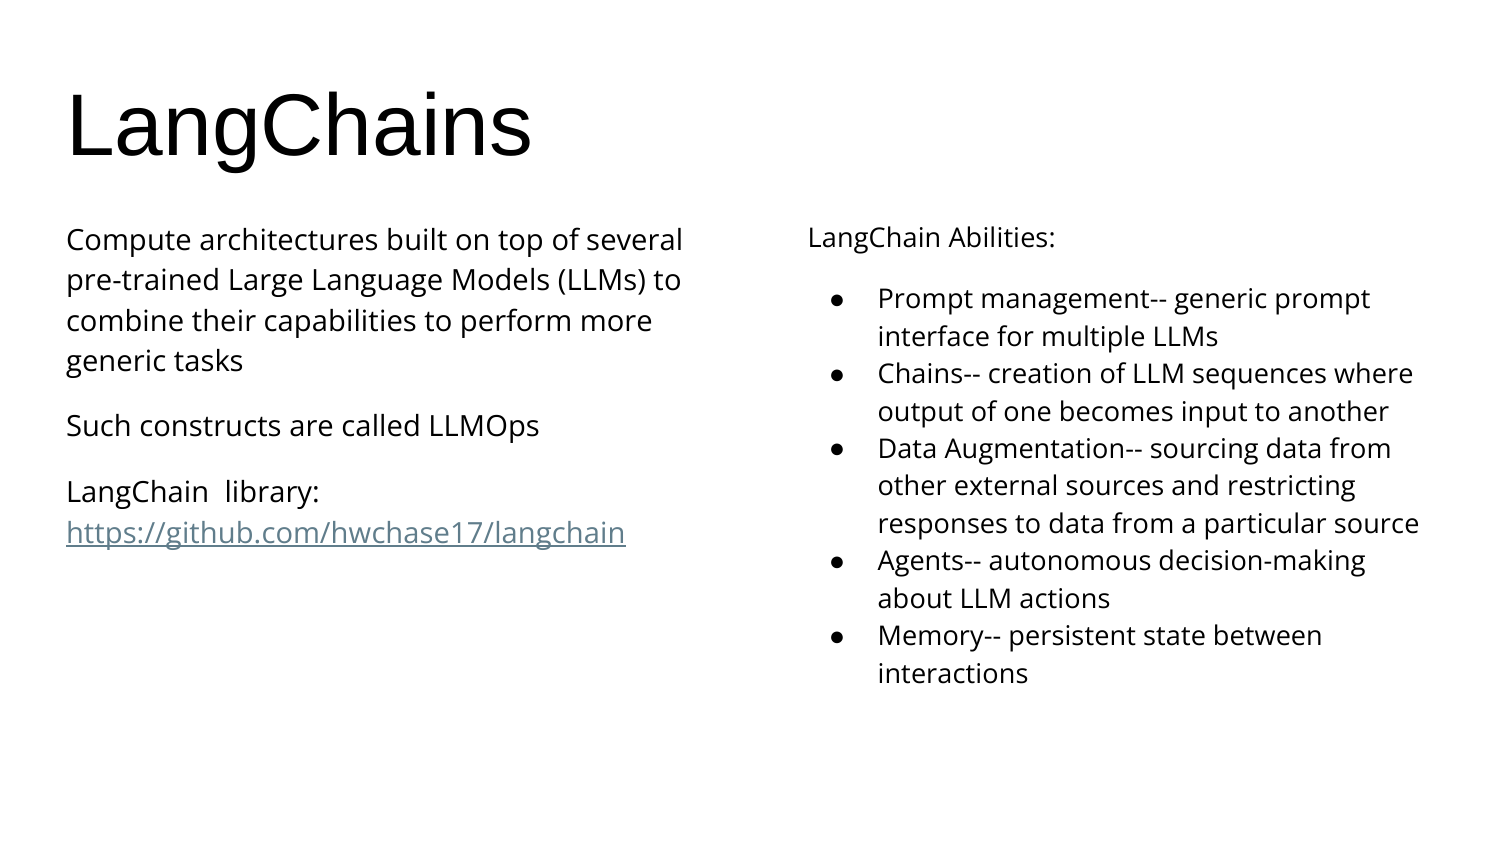

# LangChains
Compute architectures built on top of several pre-trained Large Language Models (LLMs) to combine their capabilities to perform more generic tasks
Such constructs are called LLMOps
LangChain  library: https://github.com/hwchase17/langchain

LangChain Abilities:
Prompt management-- generic prompt interface for multiple LLMs
Chains-- creation of LLM sequences where output of one becomes input to another
Data Augmentation-- sourcing data from other external sources and restricting responses to data from a particular source
Agents-- autonomous decision-making about LLM actions
Memory-- persistent state between interactions